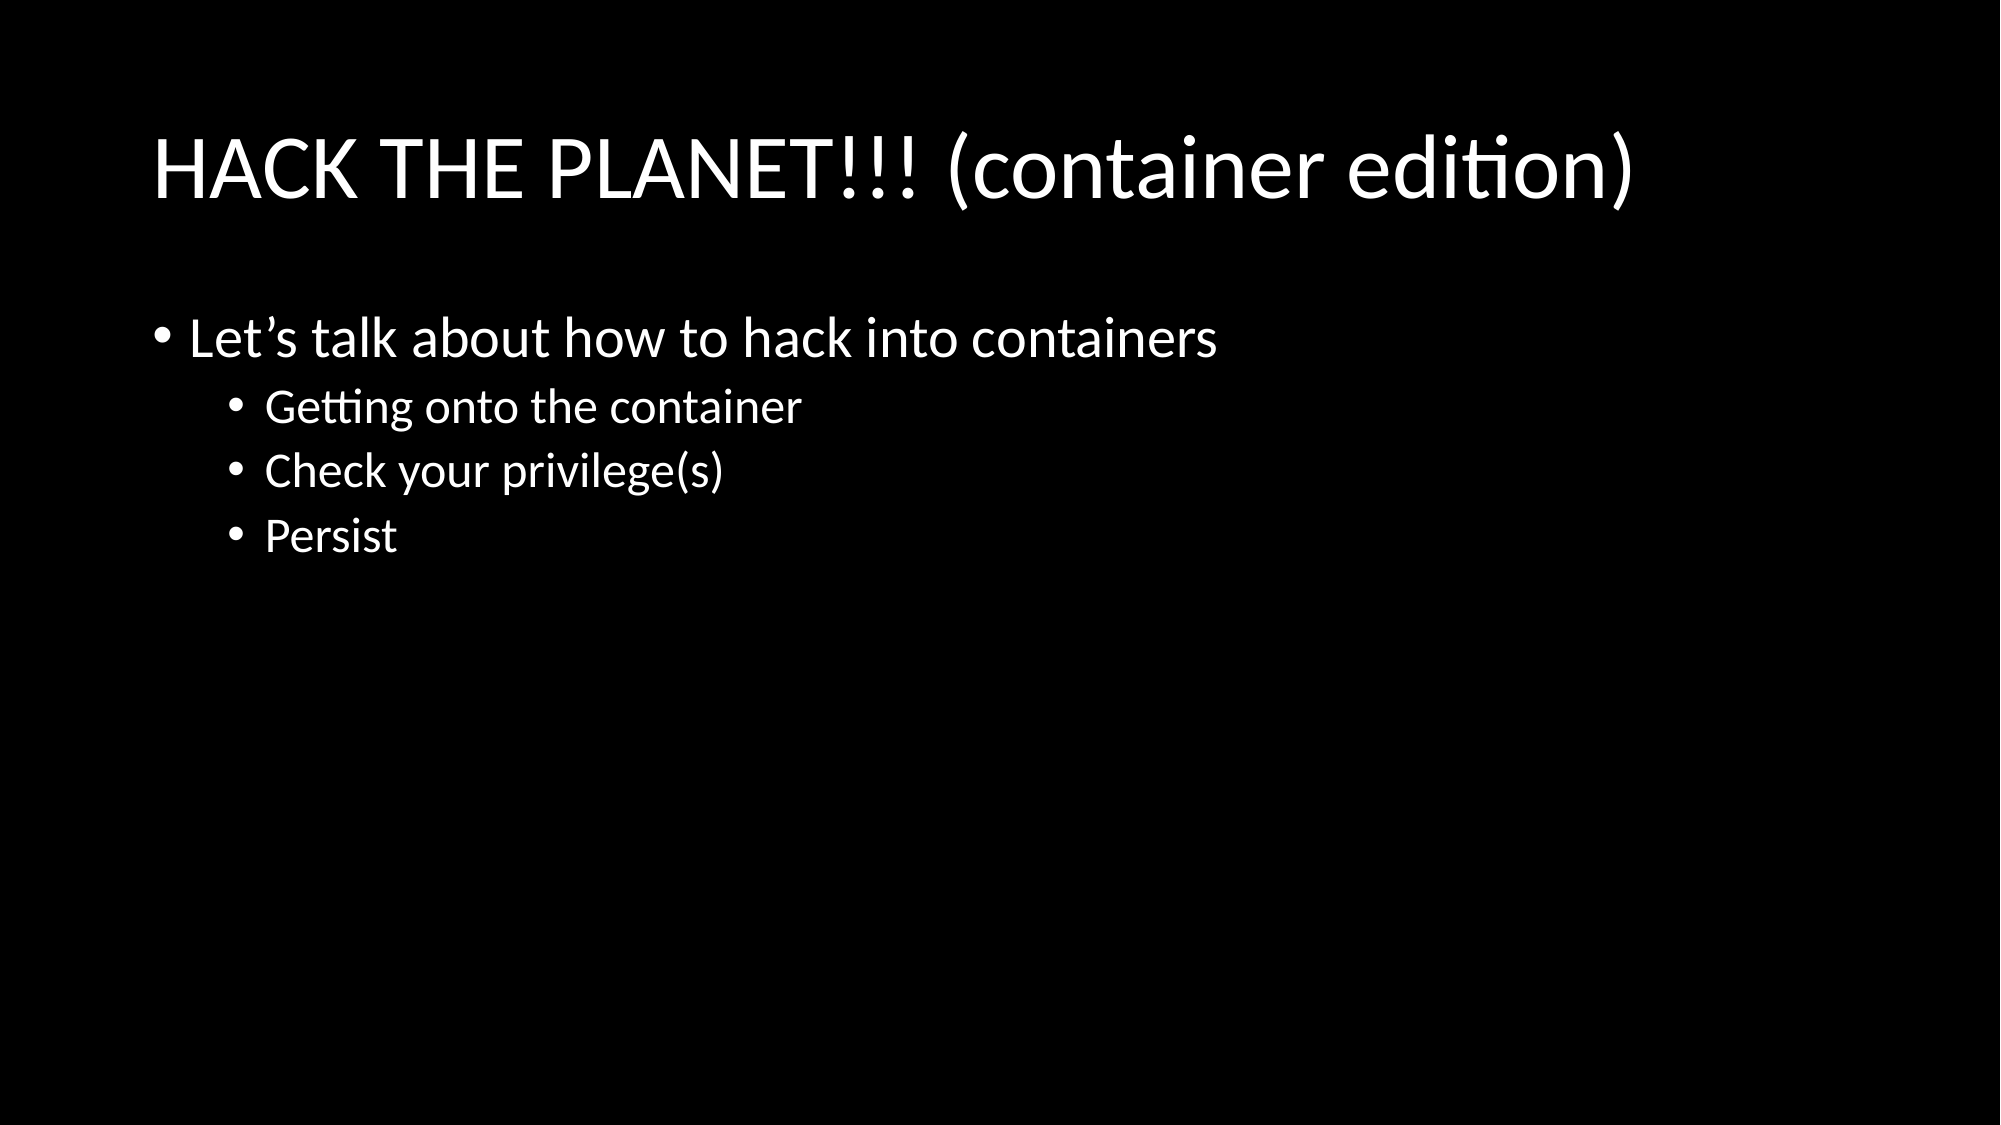

# HACK THE PLANET!!! (container edition)
Let’s talk about how to hack into containers
Getting onto the container
Check your privilege(s)
Persist